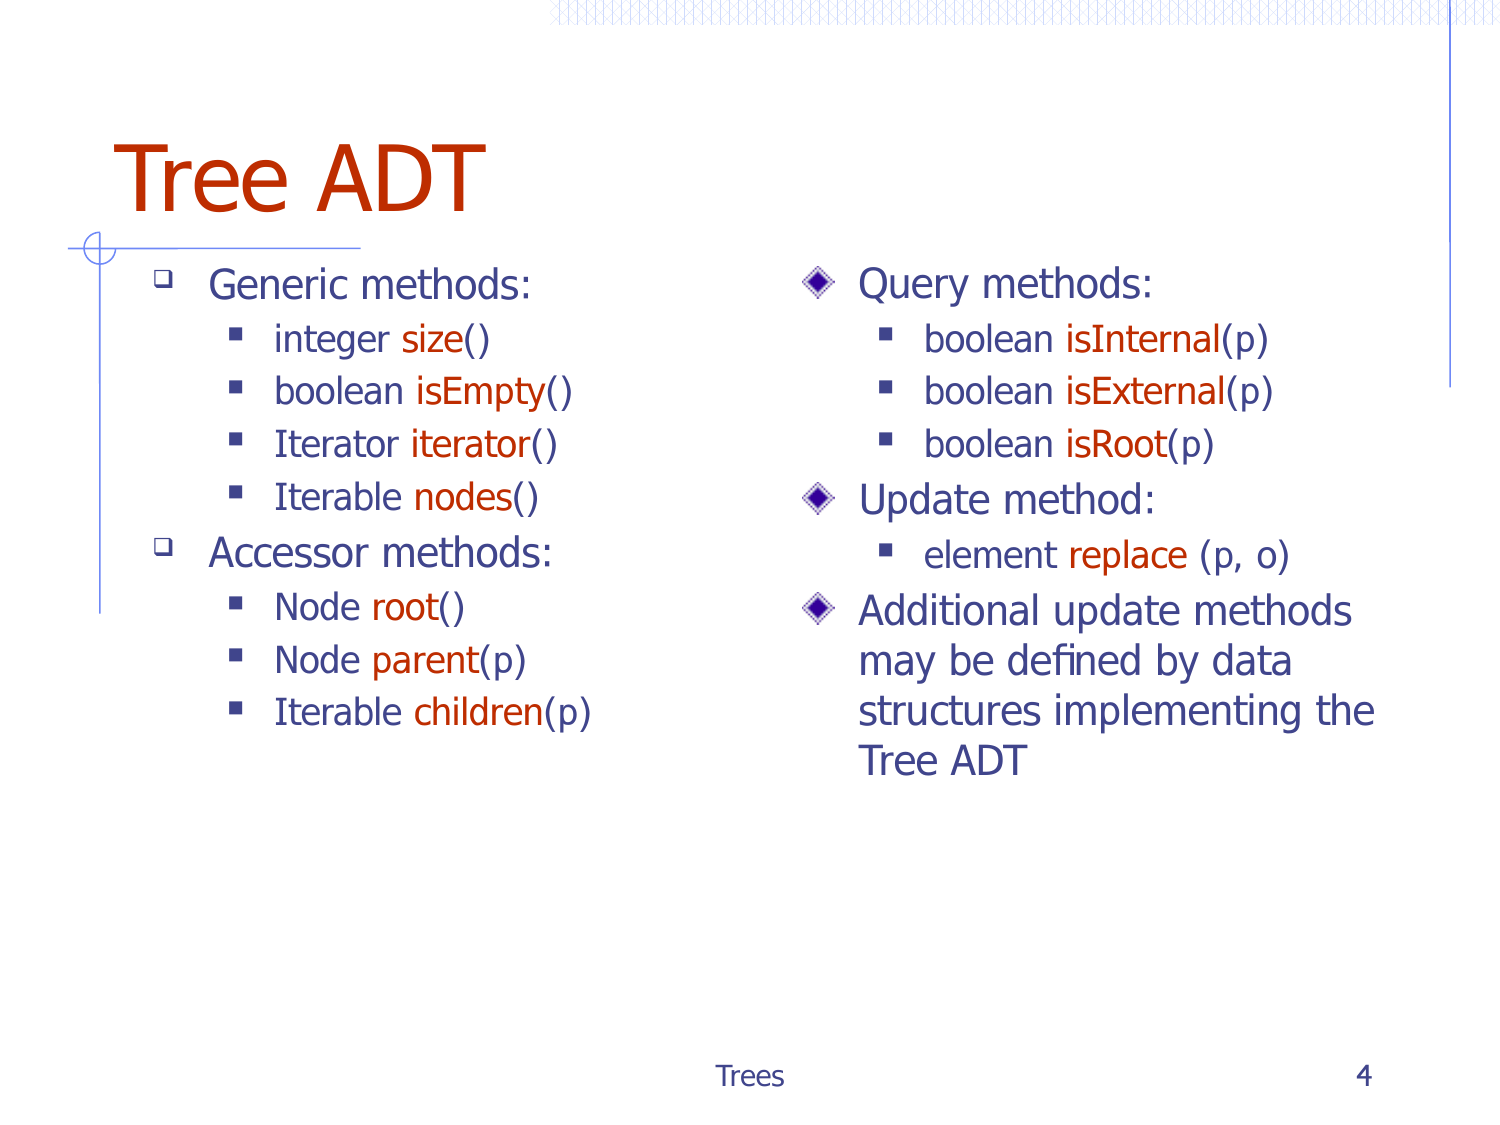

# Tree ADT
Generic methods:
integer size()
boolean isEmpty()
Iterator iterator()
Iterable nodes()
Accessor methods:
Node root()
Node parent(p)
Iterable children(p)
Query methods:
boolean isInternal(p)
boolean isExternal(p)
boolean isRoot(p)
Update method:
element replace (p, o)
Additional update methods may be defined by data structures implementing the Tree ADT
Trees
4